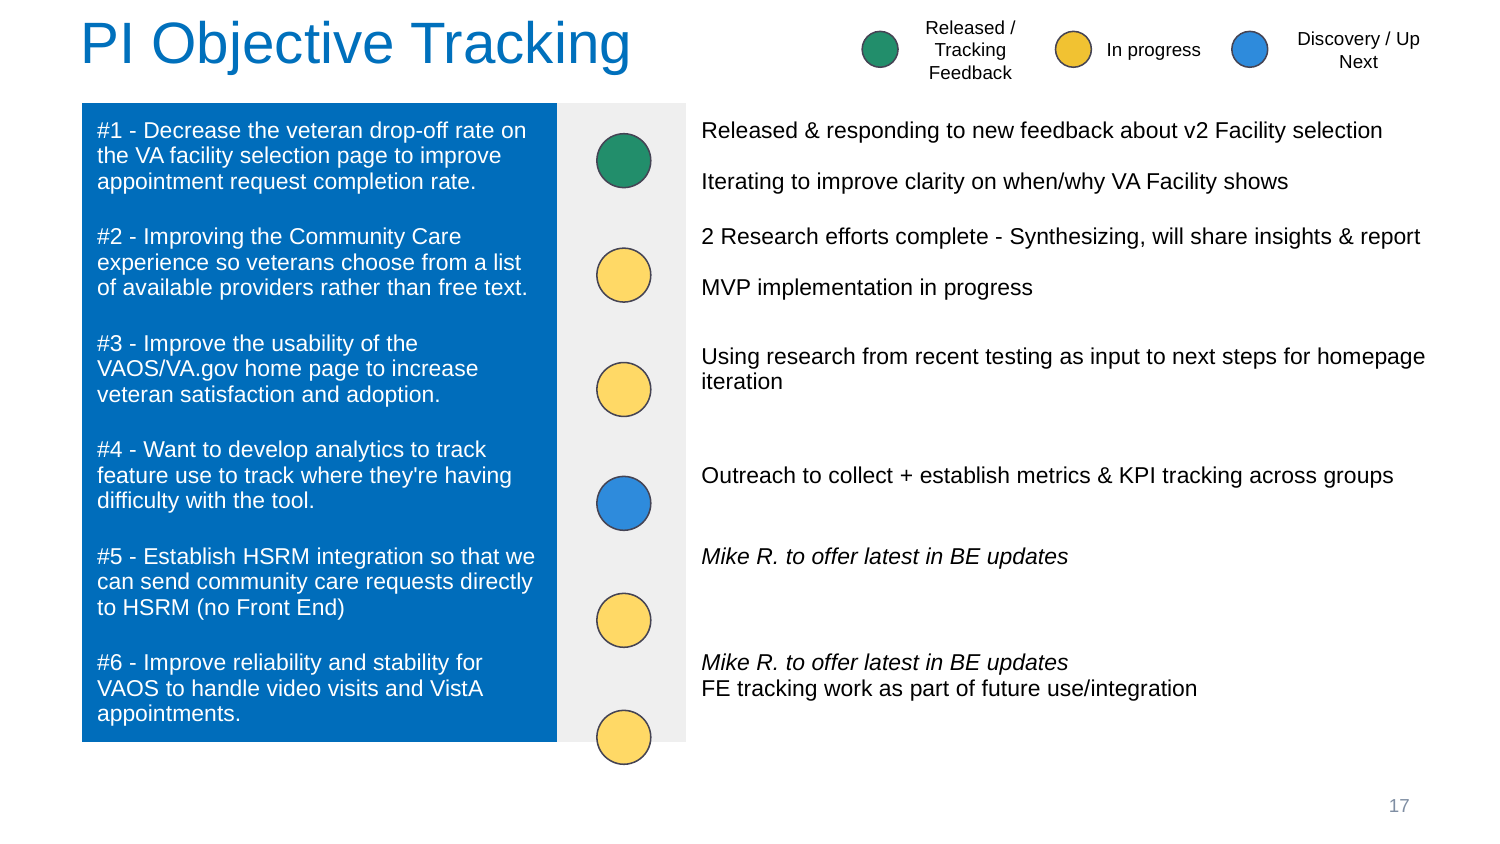

# PI Objective Tracking

Released / Tracking Feedback

In progress
Discovery / Up Next
| #1 - Decrease the veteran drop-off rate on the VA facility selection page to improve appointment request completion rate. |  | Released & responding to new feedback about v2 Facility selection Iterating to improve clarity on when/why VA Facility shows |
| --- | --- | --- |
| #2 - Improving the Community Care experience so veterans choose from a list of available providers rather than free text. |  | 2 Research efforts complete - Synthesizing, will share insights & report MVP implementation in progress |
| #3 - Improve the usability of the VAOS/VA.gov home page to increase veteran satisfaction and adoption. |  | Using research from recent testing as input to next steps for homepage iteration |
| #4 - Want to develop analytics to track feature use to track where they're having difficulty with the tool. |  | Outreach to collect + establish metrics & KPI tracking across groups |
| #5 - Establish HSRM integration so that we can send community care requests directly to HSRM (no Front End) |  | Mike R. to offer latest in BE updates |
| #6 - Improve reliability and stability for VAOS to handle video visits and VistA appointments. |  | Mike R. to offer latest in BE updates FE tracking work as part of future use/integration |

17